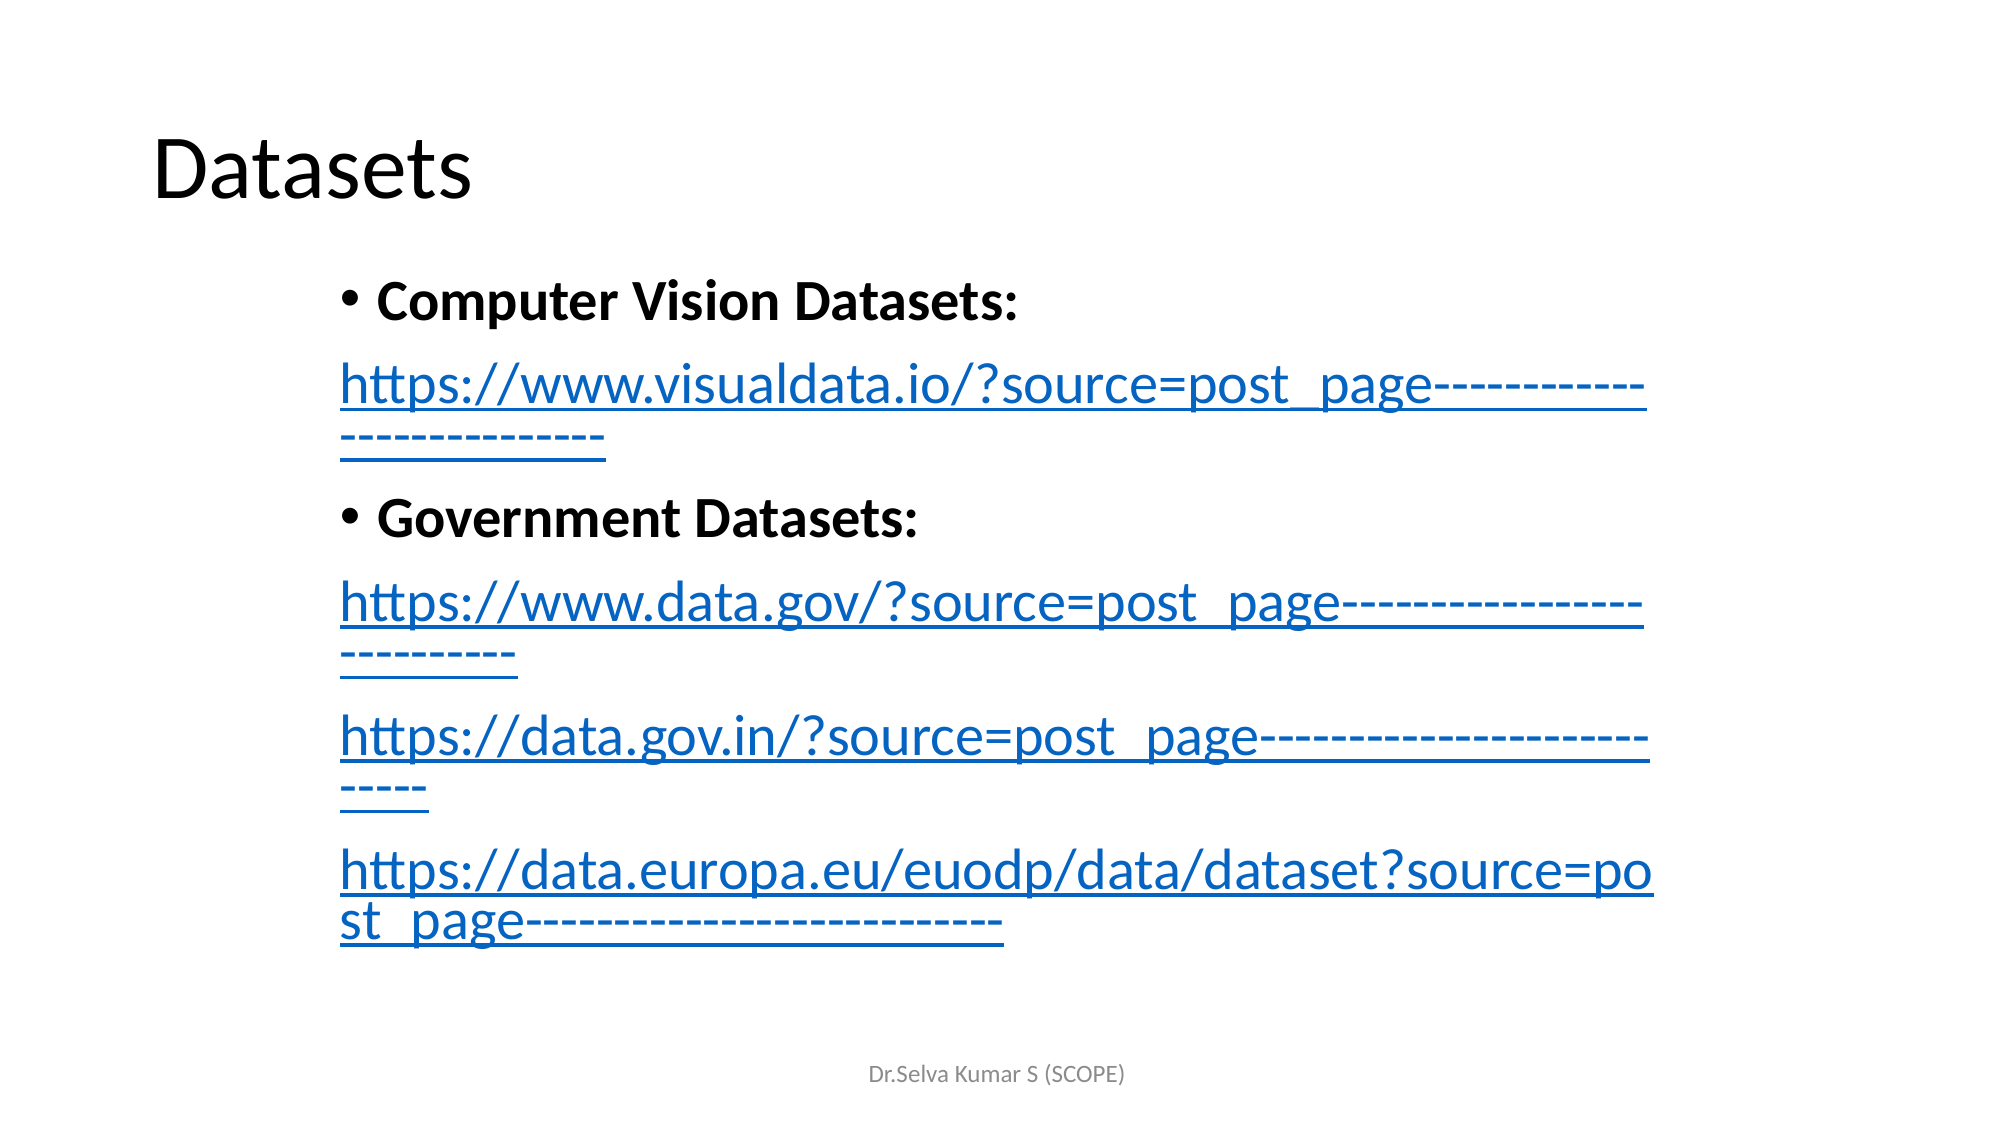

# Datasets
Computer Vision Datasets:
https://www.visualdata.io/?source=post_page---------------------------
Government Datasets:
https://www.data.gov/?source=post_page---------------------------
https://data.gov.in/?source=post_page---------------------------
https://data.europa.eu/euodp/data/dataset?source=post_page---------------------------
Dr.Selva Kumar S (SCOPE)